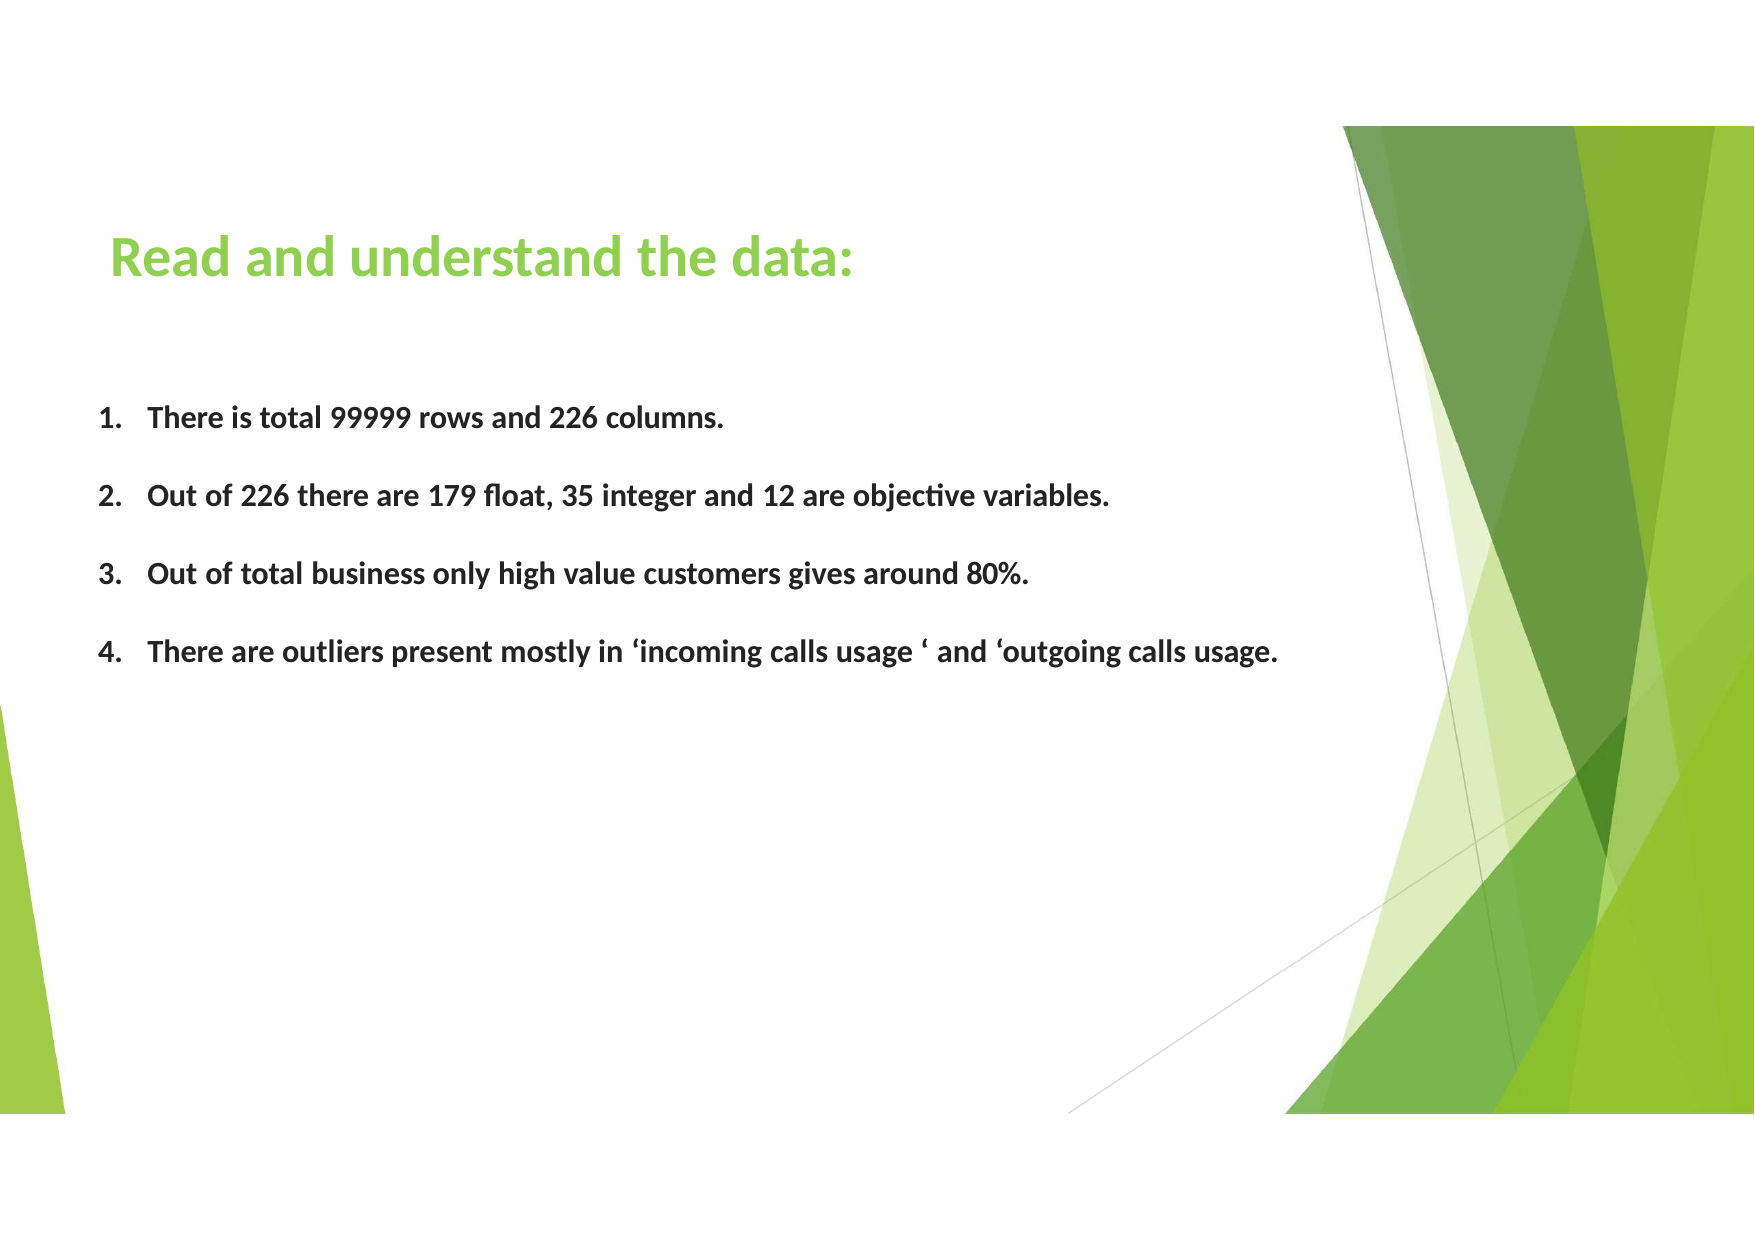

# Read and understand the data:
There is total 99999 rows and 226 columns.

Out of 226 there are 179 float, 35 integer and 12 are objective variables.

Out of total business only high value customers gives around 80%.

There are outliers present mostly in ‘incoming calls usage ‘ and ‘outgoing calls usage.